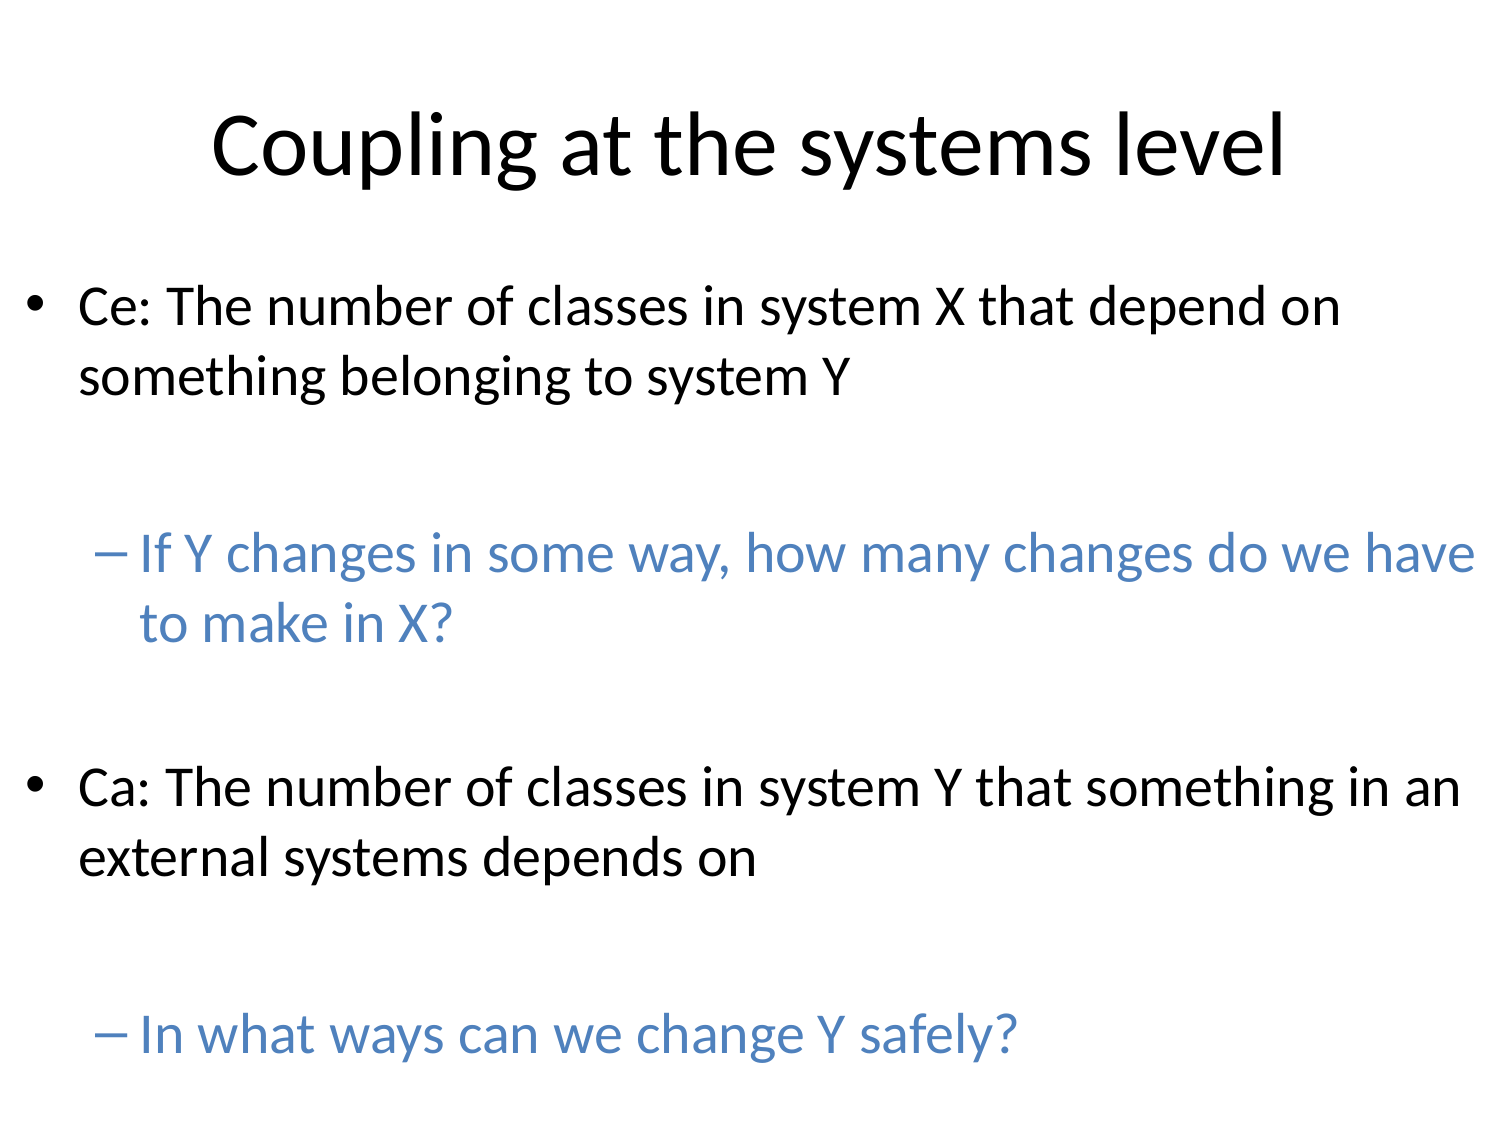

# Coupling at the systems level
Ce: The number of classes in system X that depend on something belonging to system Y

If Y changes in some way, how many changes do we have to make in X?

Ca: The number of classes in system Y that something in an external systems depends on

In what ways can we change Y safely?